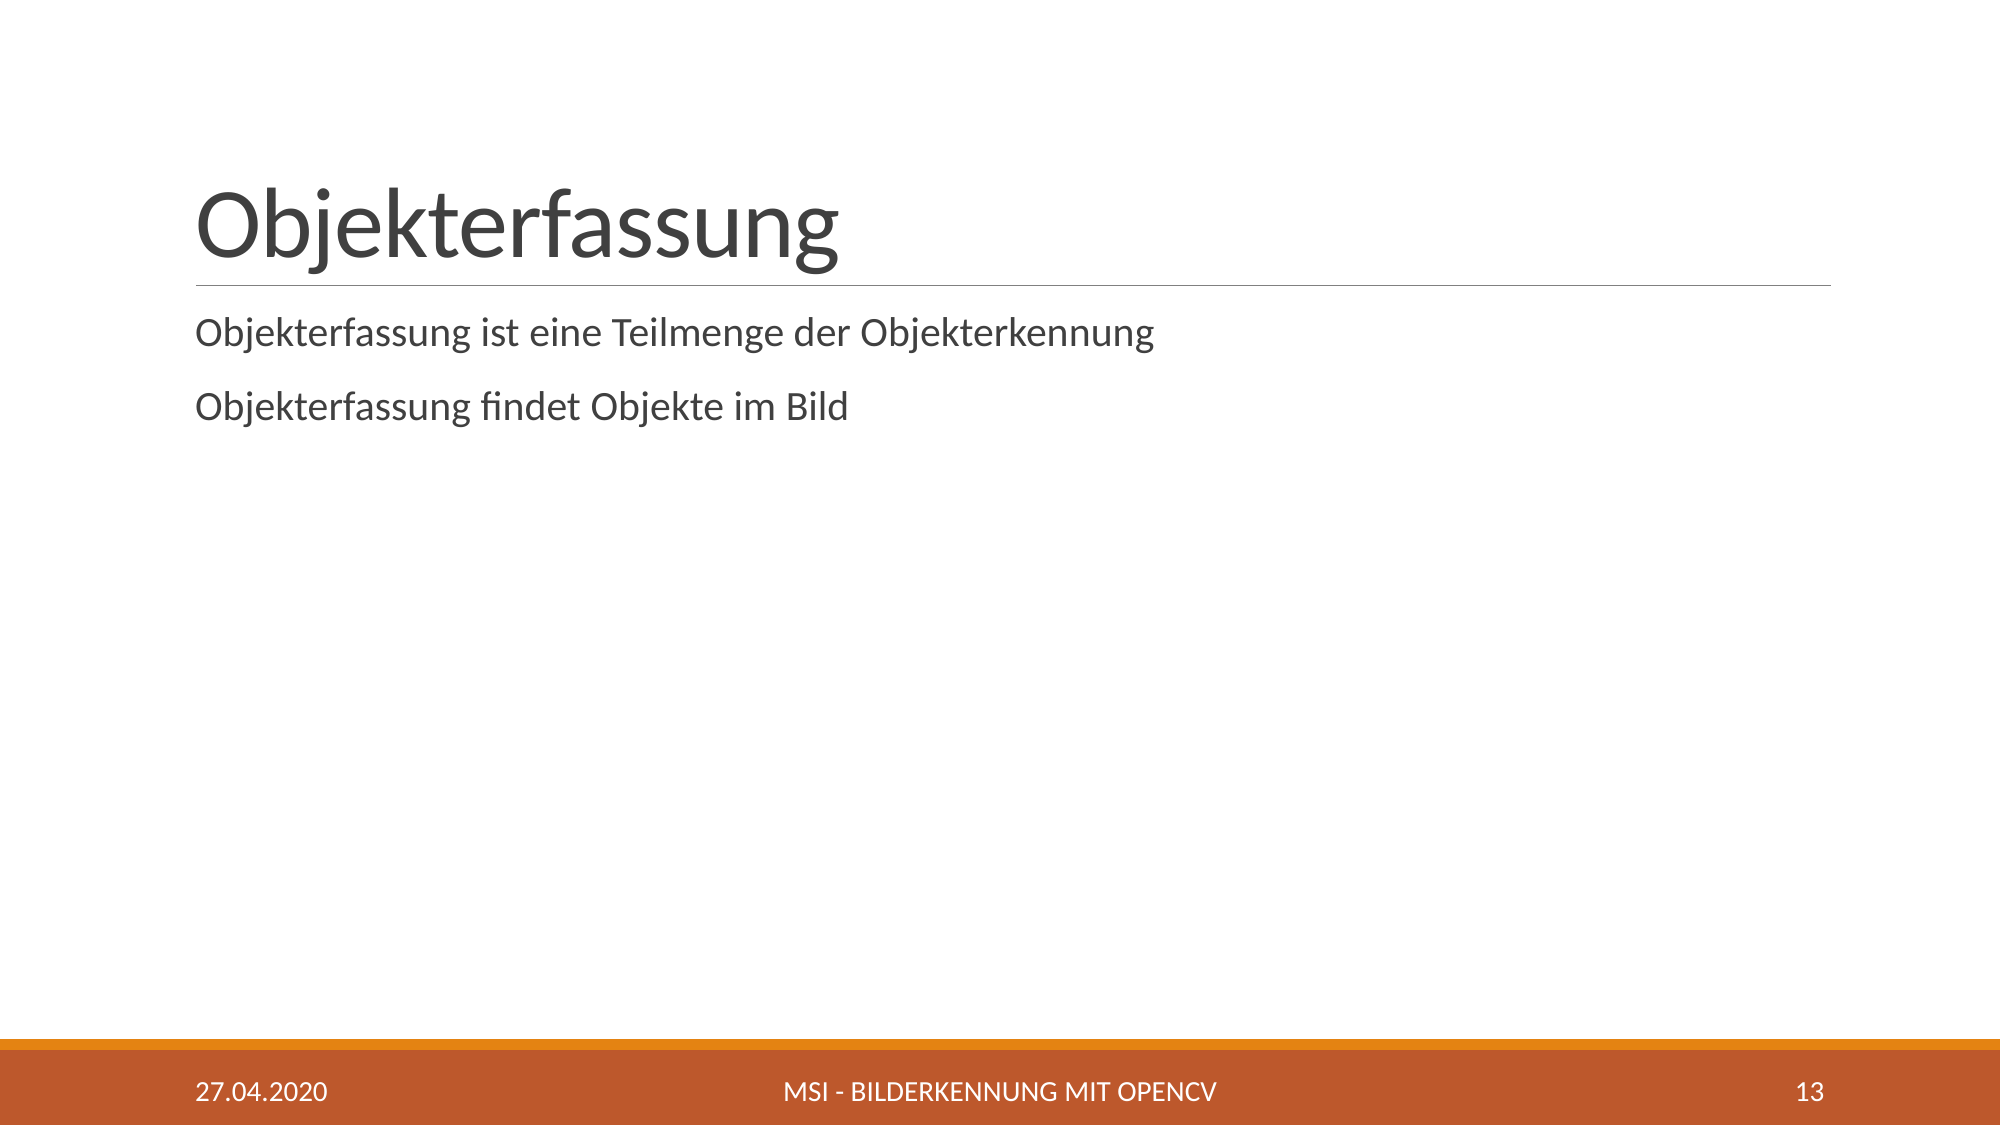

# Objekterfassung
Objekterfassung ist eine Teilmenge der Objekterkennung
Objekterfassung findet Objekte im Bild

27.04.2020
MSI - Bilderkennung mit OpenCV
13